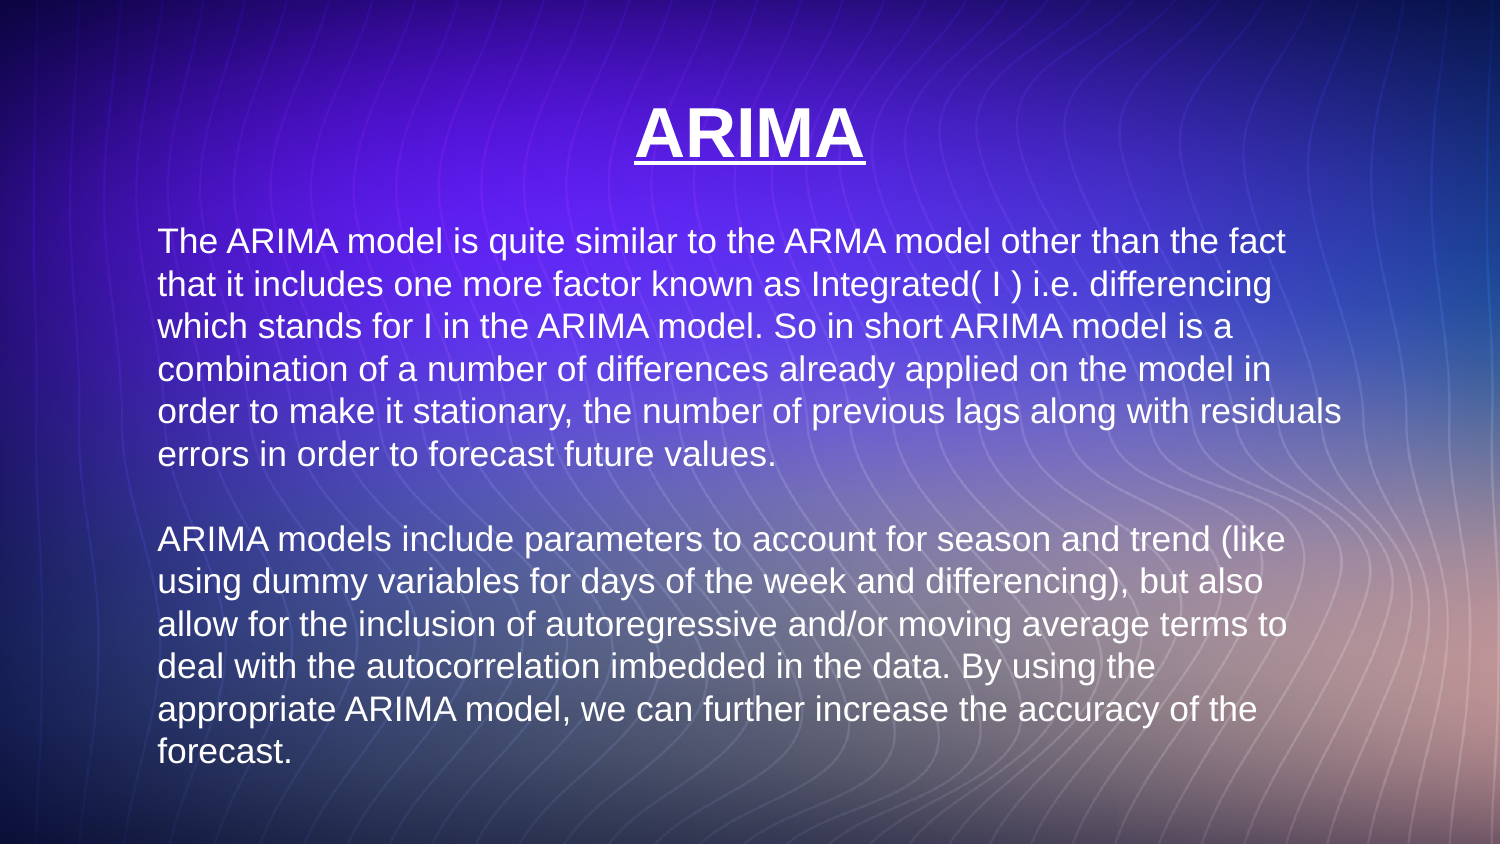

# ARIMA
The ARIMA model is quite similar to the ARMA model other than the fact that it includes one more factor known as Integrated( I ) i.e. differencing which stands for I in the ARIMA model. So in short ARIMA model is a combination of a number of differences already applied on the model in order to make it stationary, the number of previous lags along with residuals errors in order to forecast future values.

ARIMA models include parameters to account for season and trend (like using dummy variables for days of the week and differencing), but also allow for the inclusion of autoregressive and/or moving average terms to deal with the autocorrelation imbedded in the data. By using the appropriate ARIMA model, we can further increase the accuracy of the forecast.